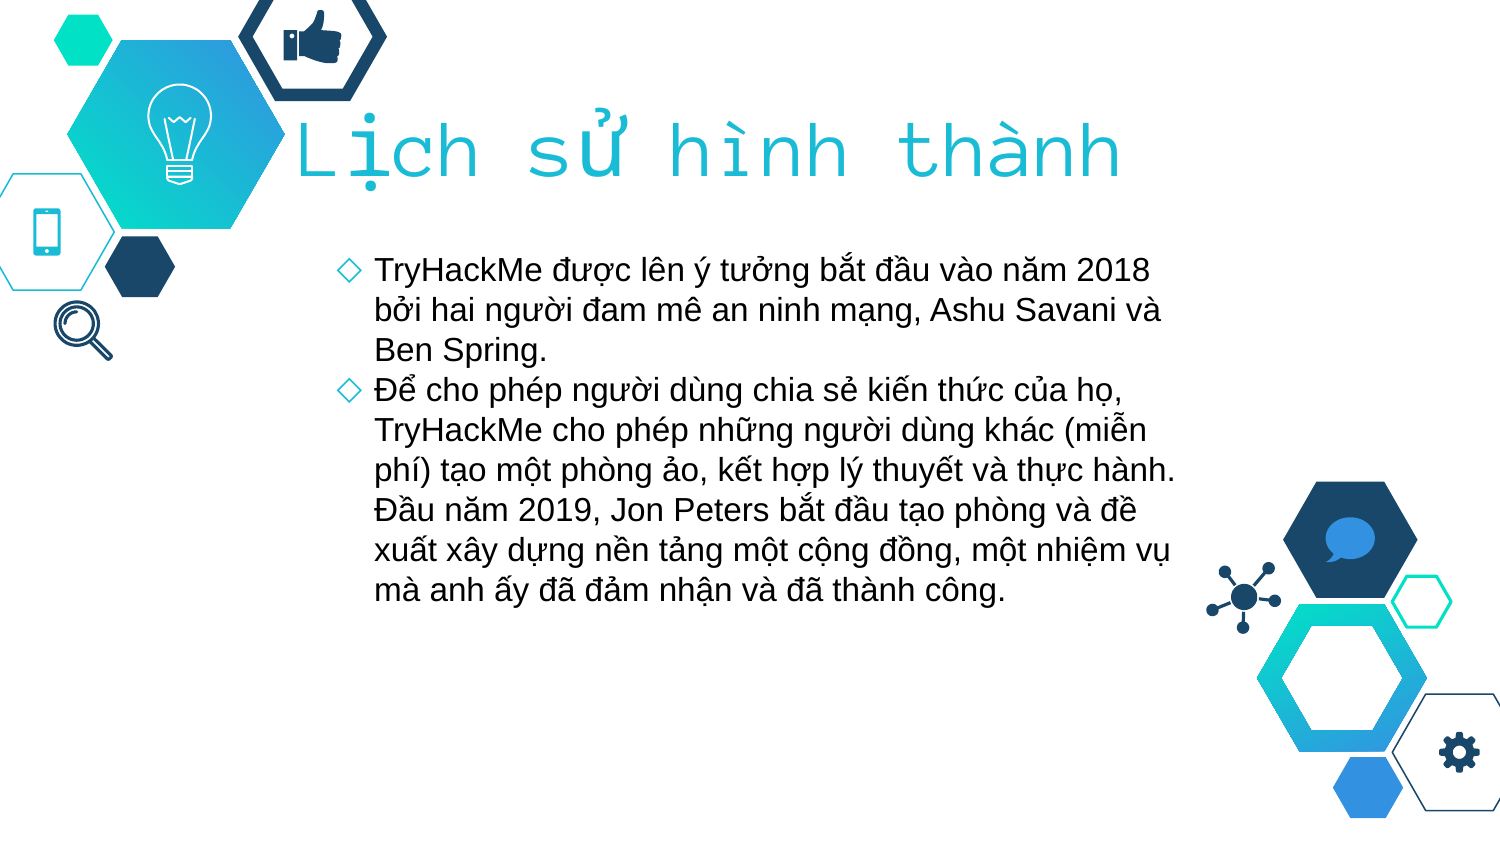

# Lịch sử hình thành
TryHackMe được lên ý tưởng bắt đầu vào năm 2018 bởi hai người đam mê an ninh mạng, Ashu Savani và Ben Spring.
Để cho phép người dùng chia sẻ kiến thức của họ, TryHackMe cho phép những người dùng khác (miễn phí) tạo một phòng ảo, kết hợp lý thuyết và thực hành. Đầu năm 2019, Jon Peters bắt đầu tạo phòng và đề xuất xây dựng nền tảng một cộng đồng, một nhiệm vụ mà anh ấy đã đảm nhận và đã thành công.